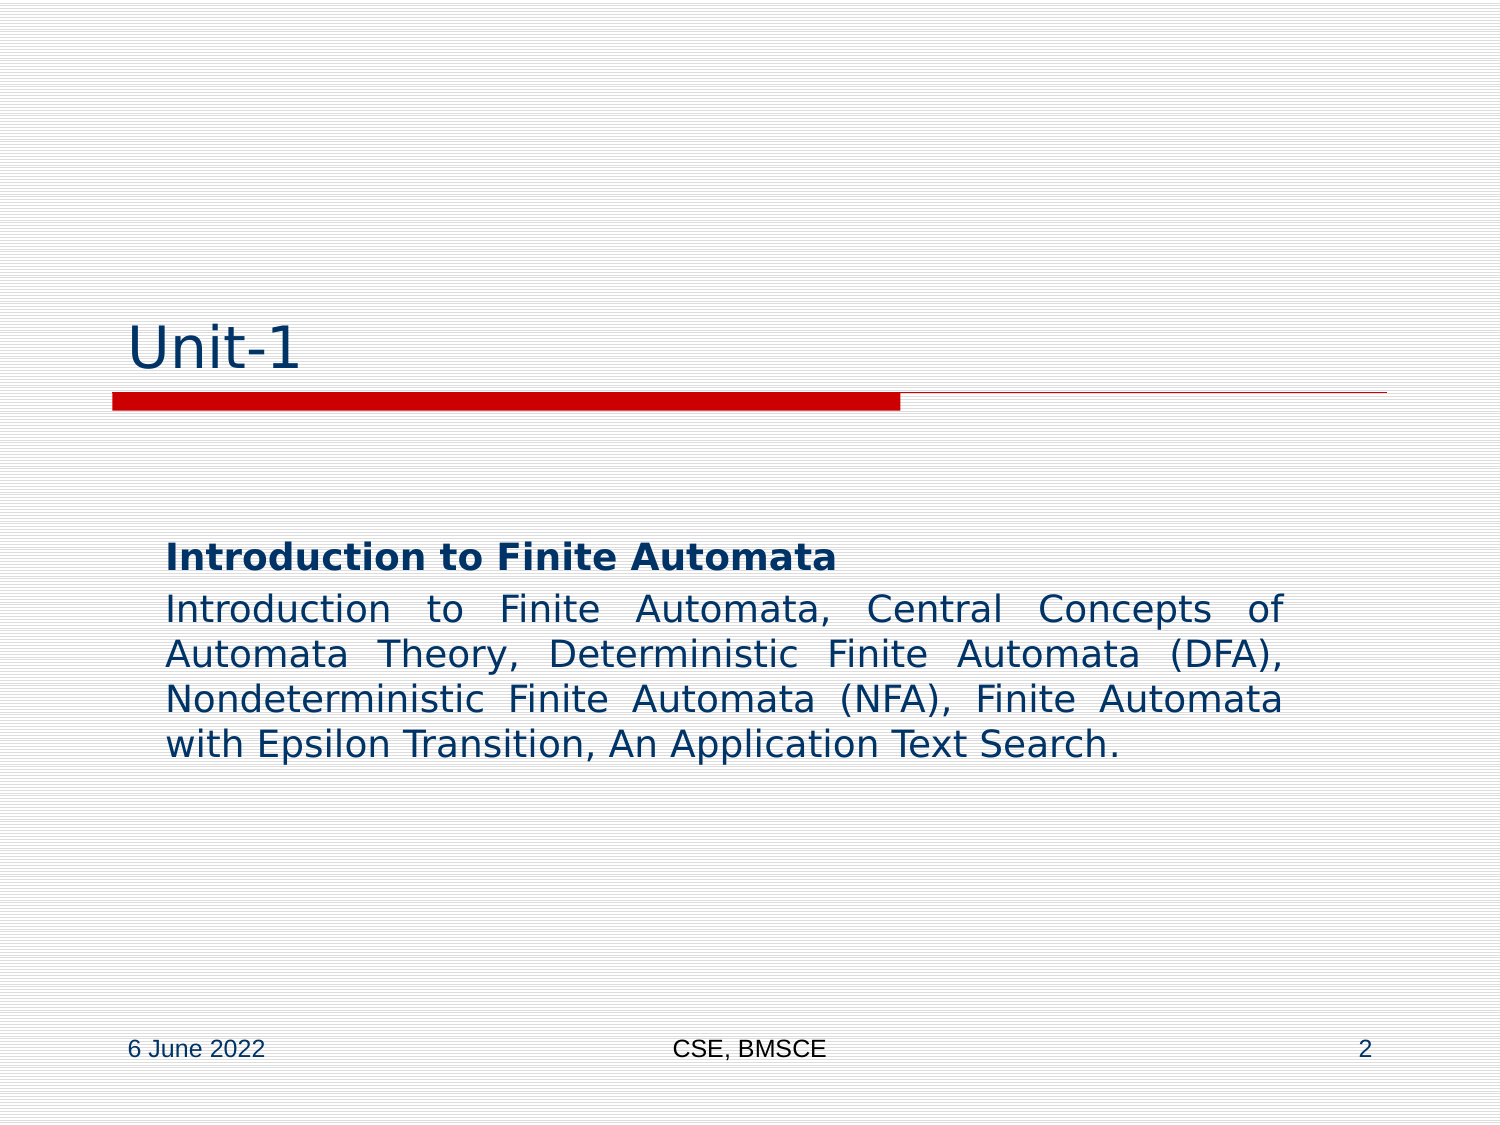

# Unit-1
Introduction to Finite Automata
Introduction to Finite Automata, Central Concepts of Automata Theory, Deterministic Finite Automata (DFA), Nondeterministic Finite Automata (NFA), Finite Automata with Epsilon Transition, An Application Text Search.
6 June 2022
CSE, BMSCE
2